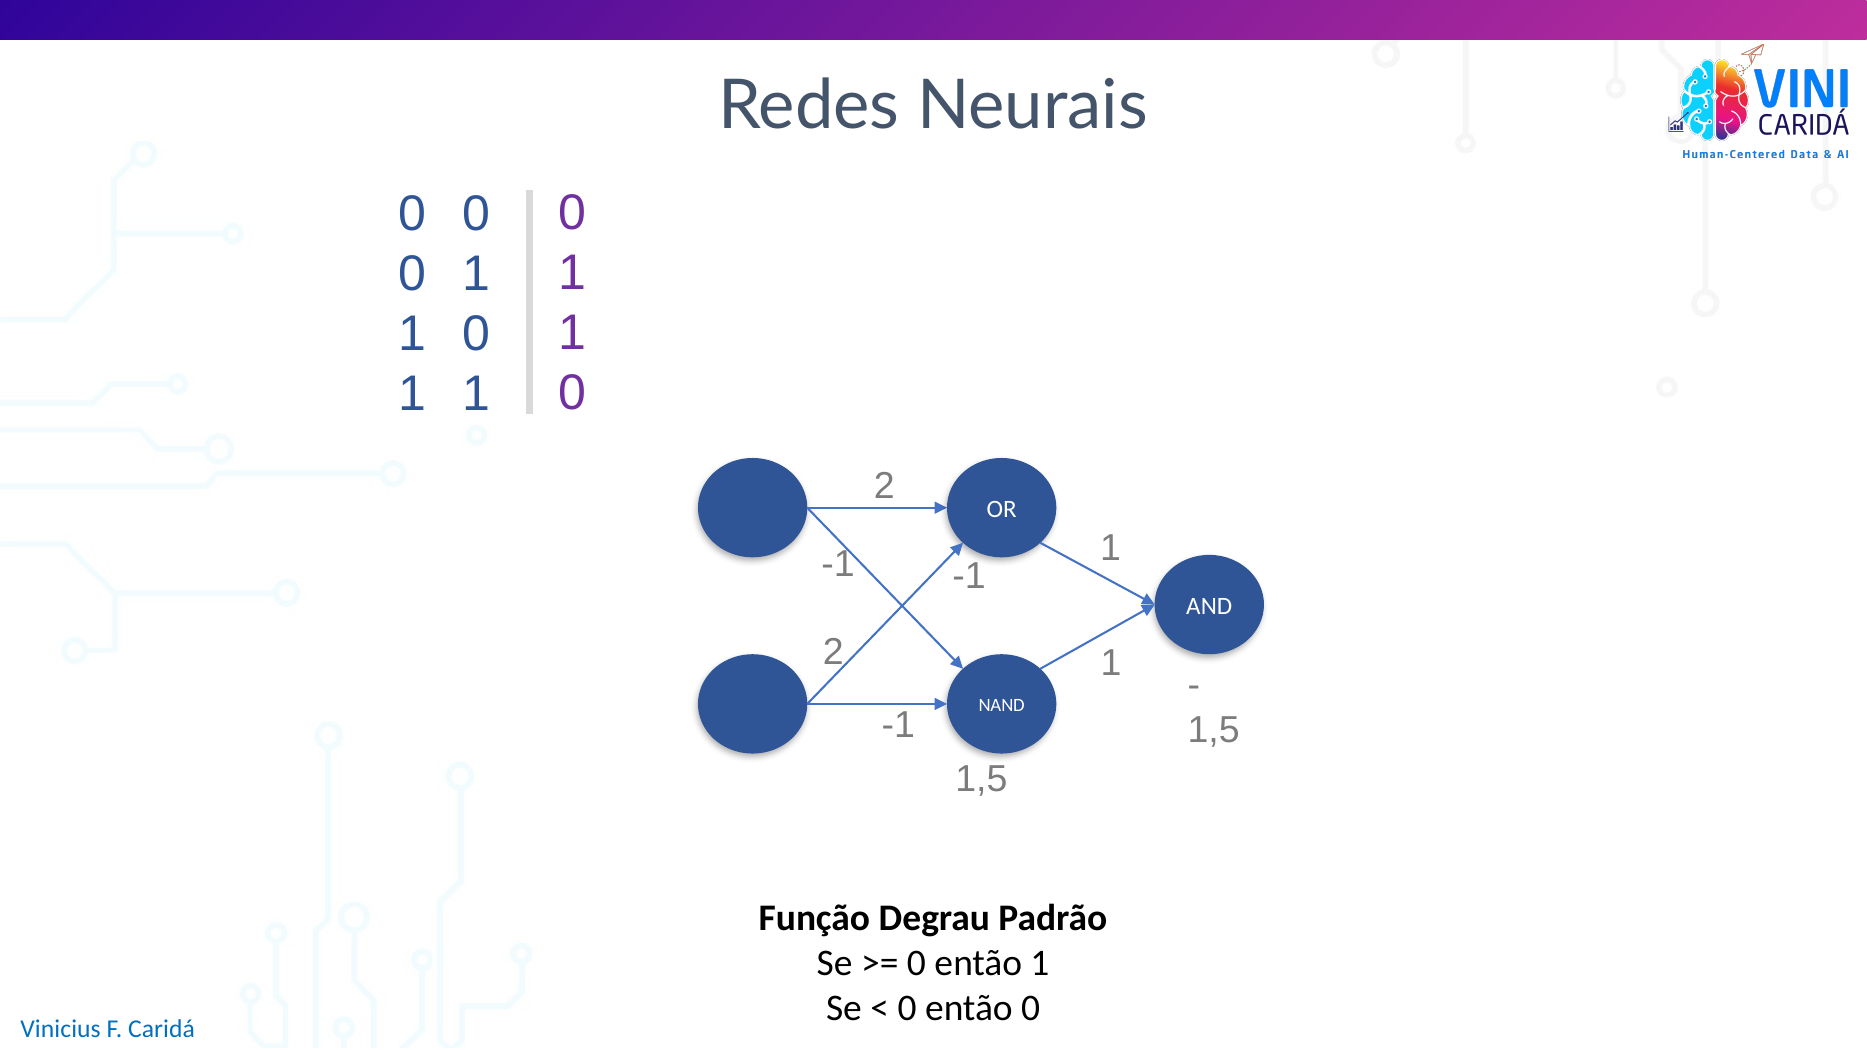

Redes Neurais
0
1
1
0
0
0
1
1
0
1
0
1
2

OR
1
-1
-1
AND
2
1
-1,5

NAND
-1
1,5
Função Degrau Padrão
Se >= 0 então 1
Se < 0 então 0